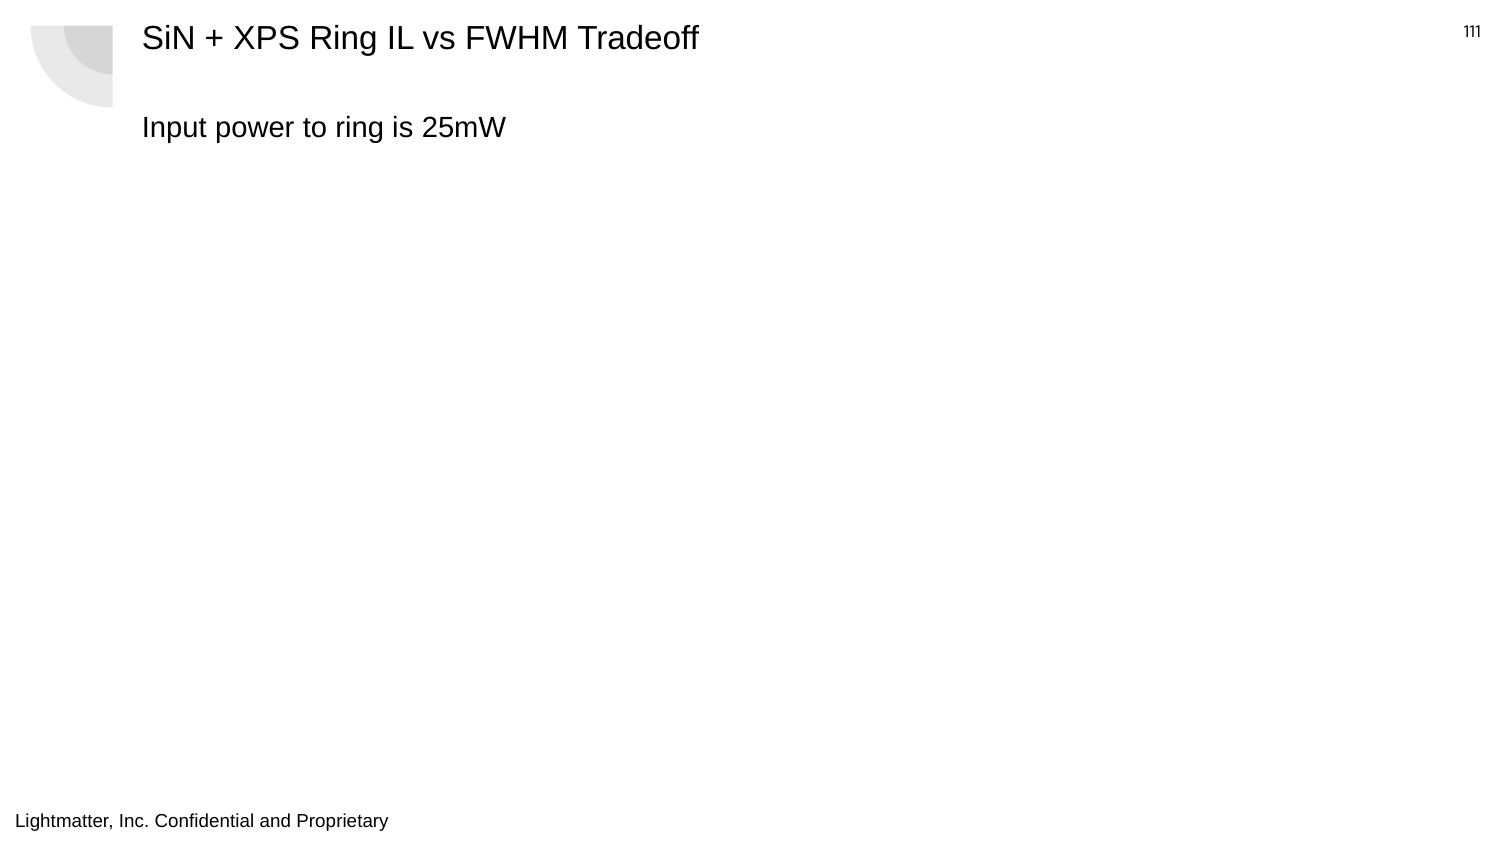

# SiN + XPS Ring IL vs FWHM Tradeoff
Input power to ring is 25mW